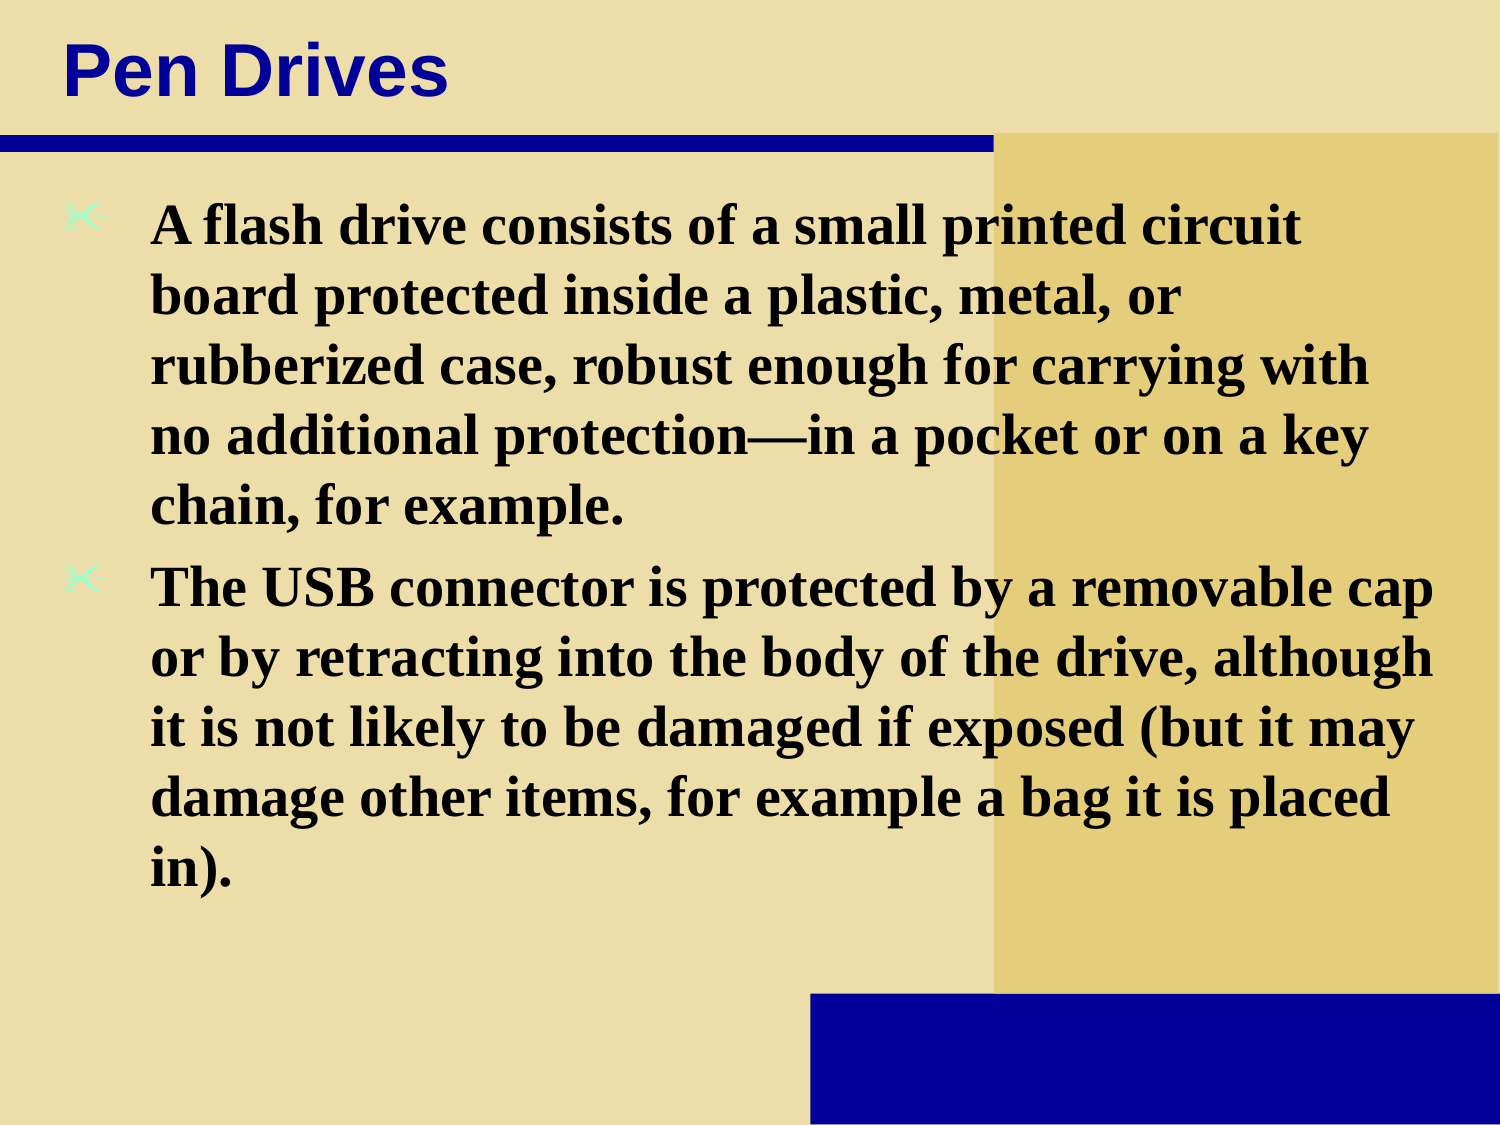

# Pen Drives
A flash drive consists of a small printed circuit board protected inside a plastic, metal, or rubberized case, robust enough for carrying with no additional protection—in a pocket or on a key chain, for example.
The USB connector is protected by a removable cap or by retracting into the body of the drive, although it is not likely to be damaged if exposed (but it may damage other items, for example a bag it is placed in).